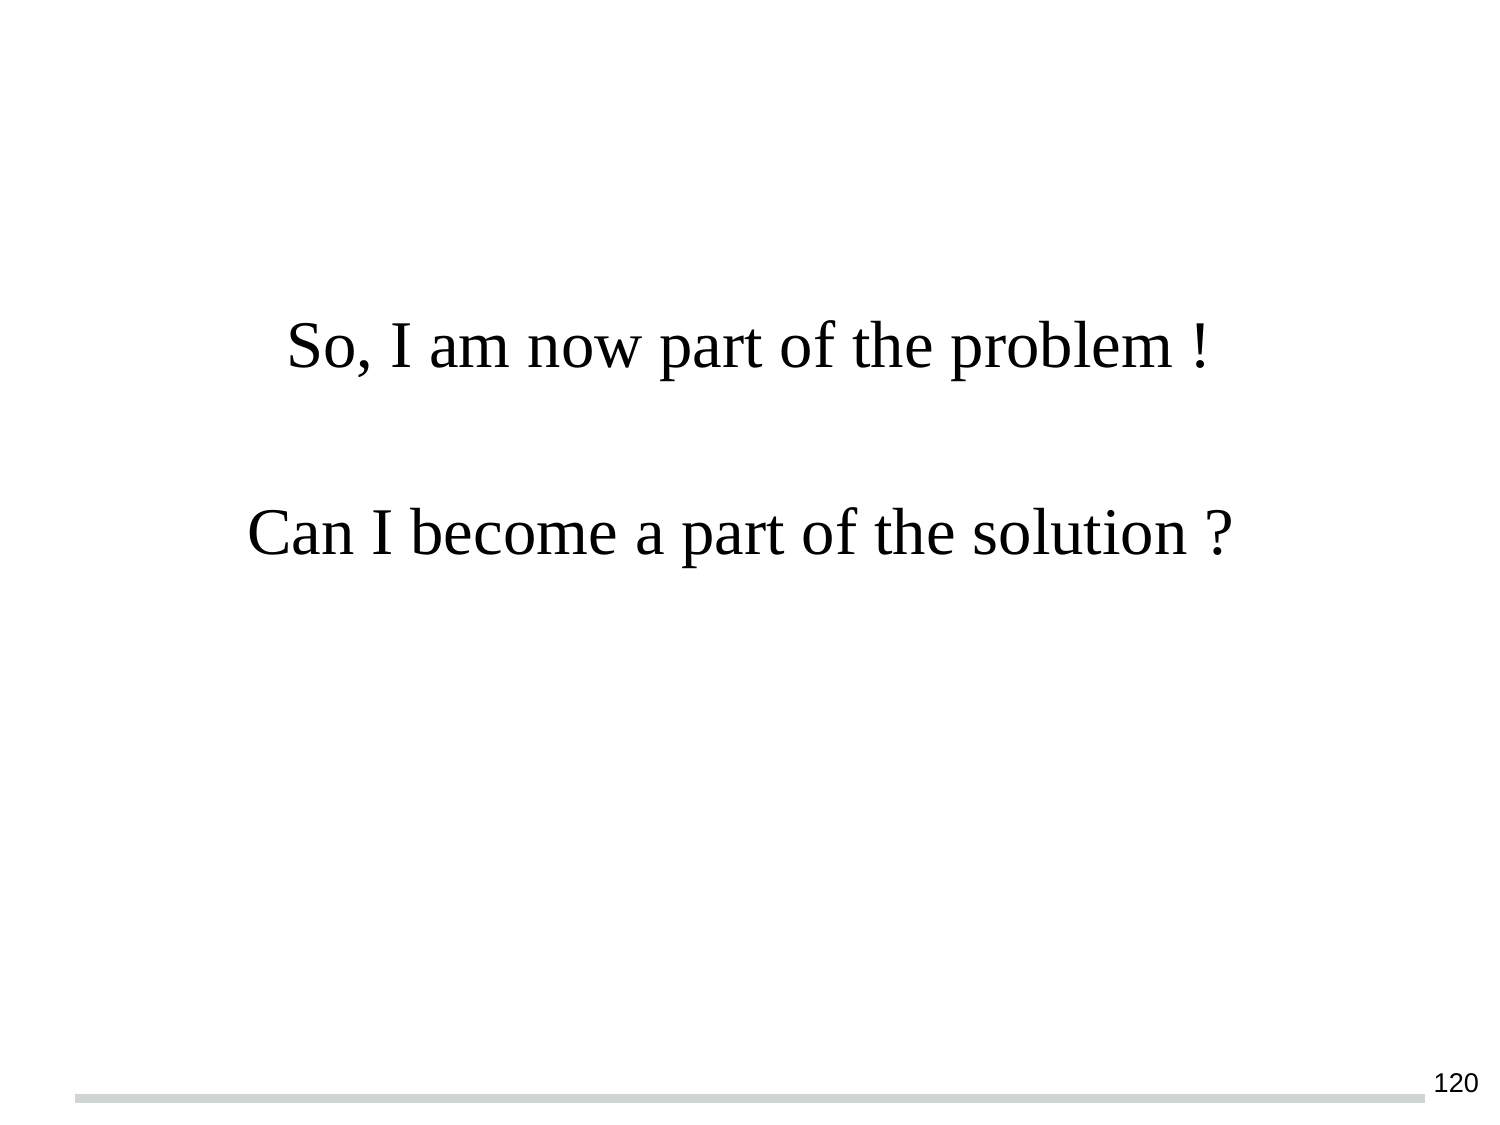

#

So, I am now part of the problem !

Can I become a part of the solution ?
120